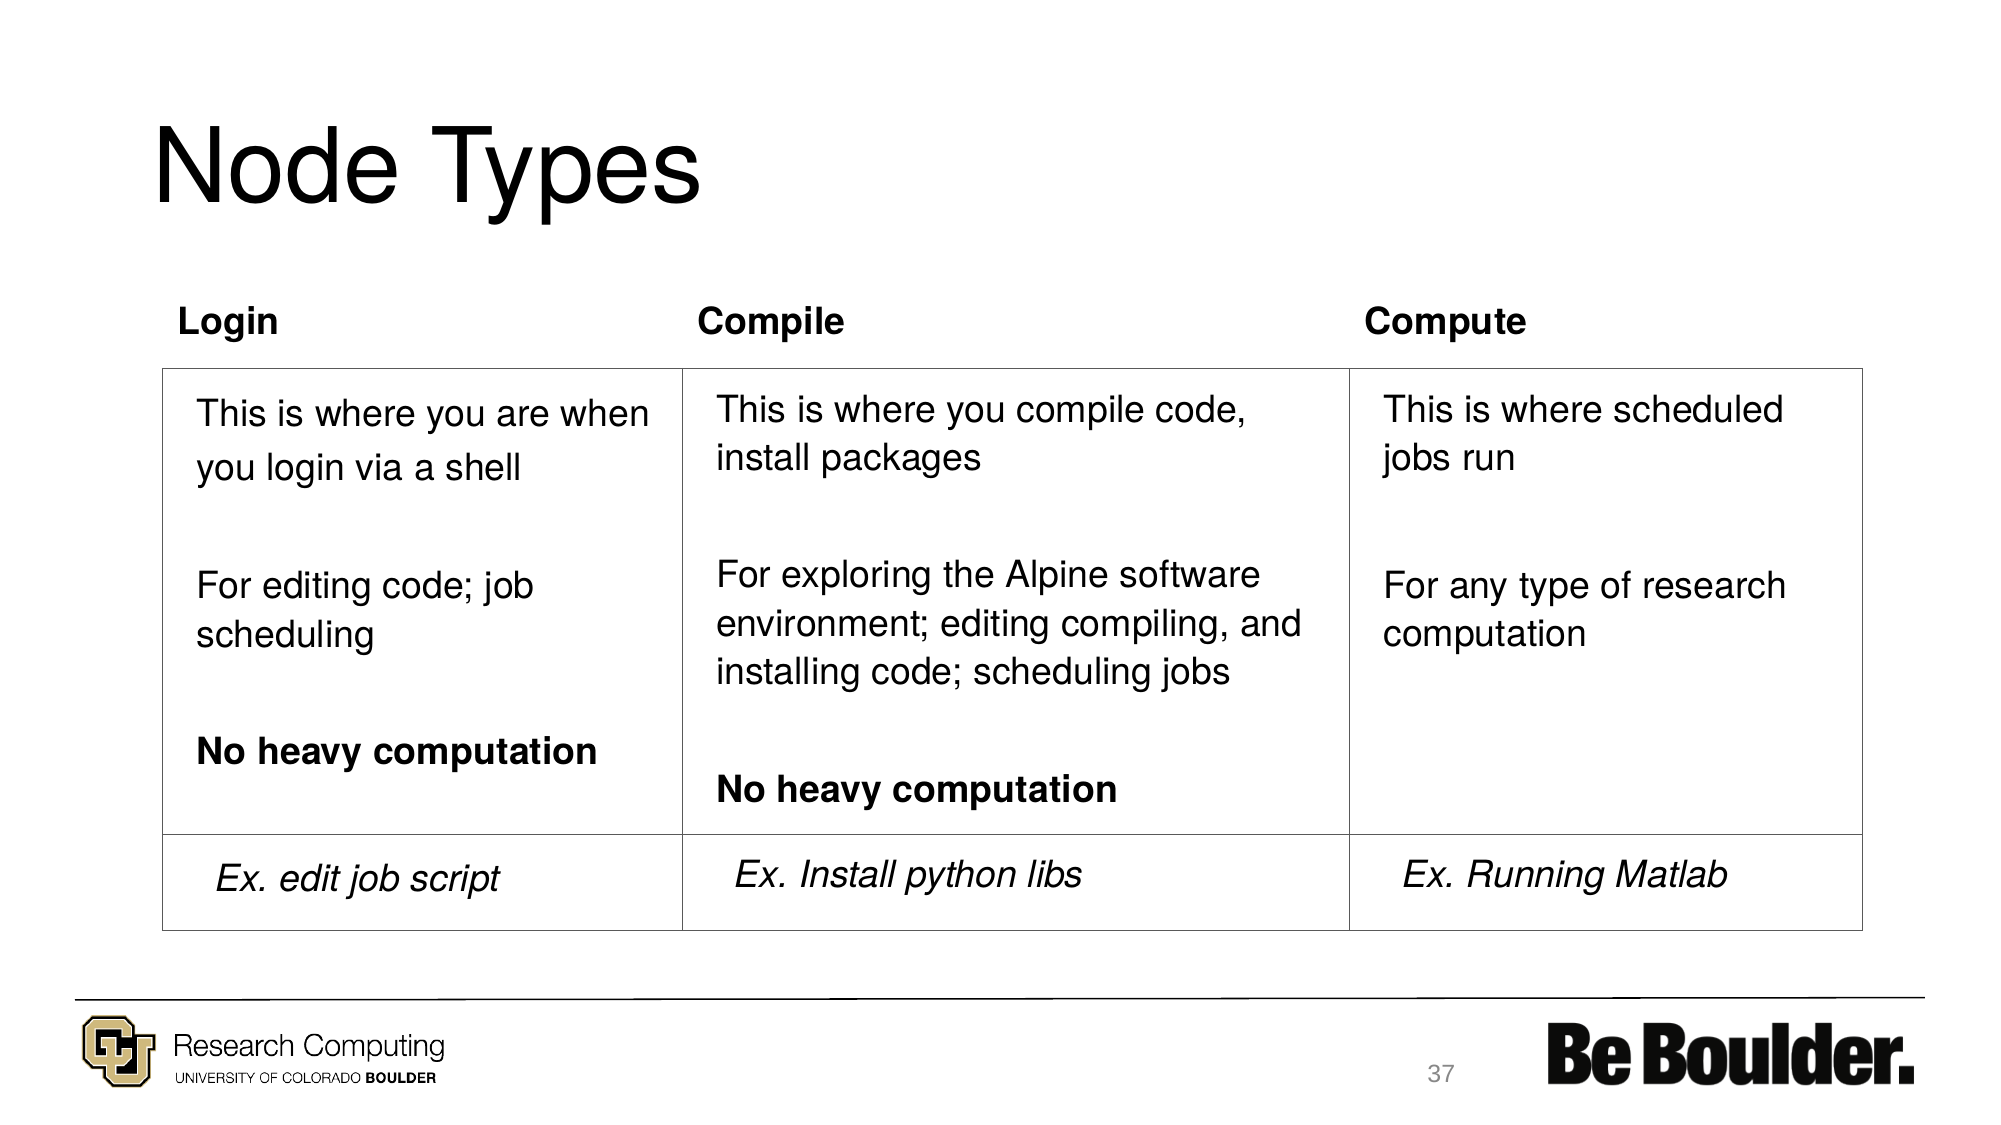

# Node Types
| Login | Compile | Compute |
| --- | --- | --- |
| This is where you are when you login via a shell For editing code; job scheduling No heavy computation | This is where you compile code, install packages For exploring the Alpine software environment; editing compiling, and installing code; scheduling jobs No heavy computation | This is where scheduled jobs run For any type of research computation |
| Ex. edit job script | Ex. Install python libs | Ex. Running Matlab |
37